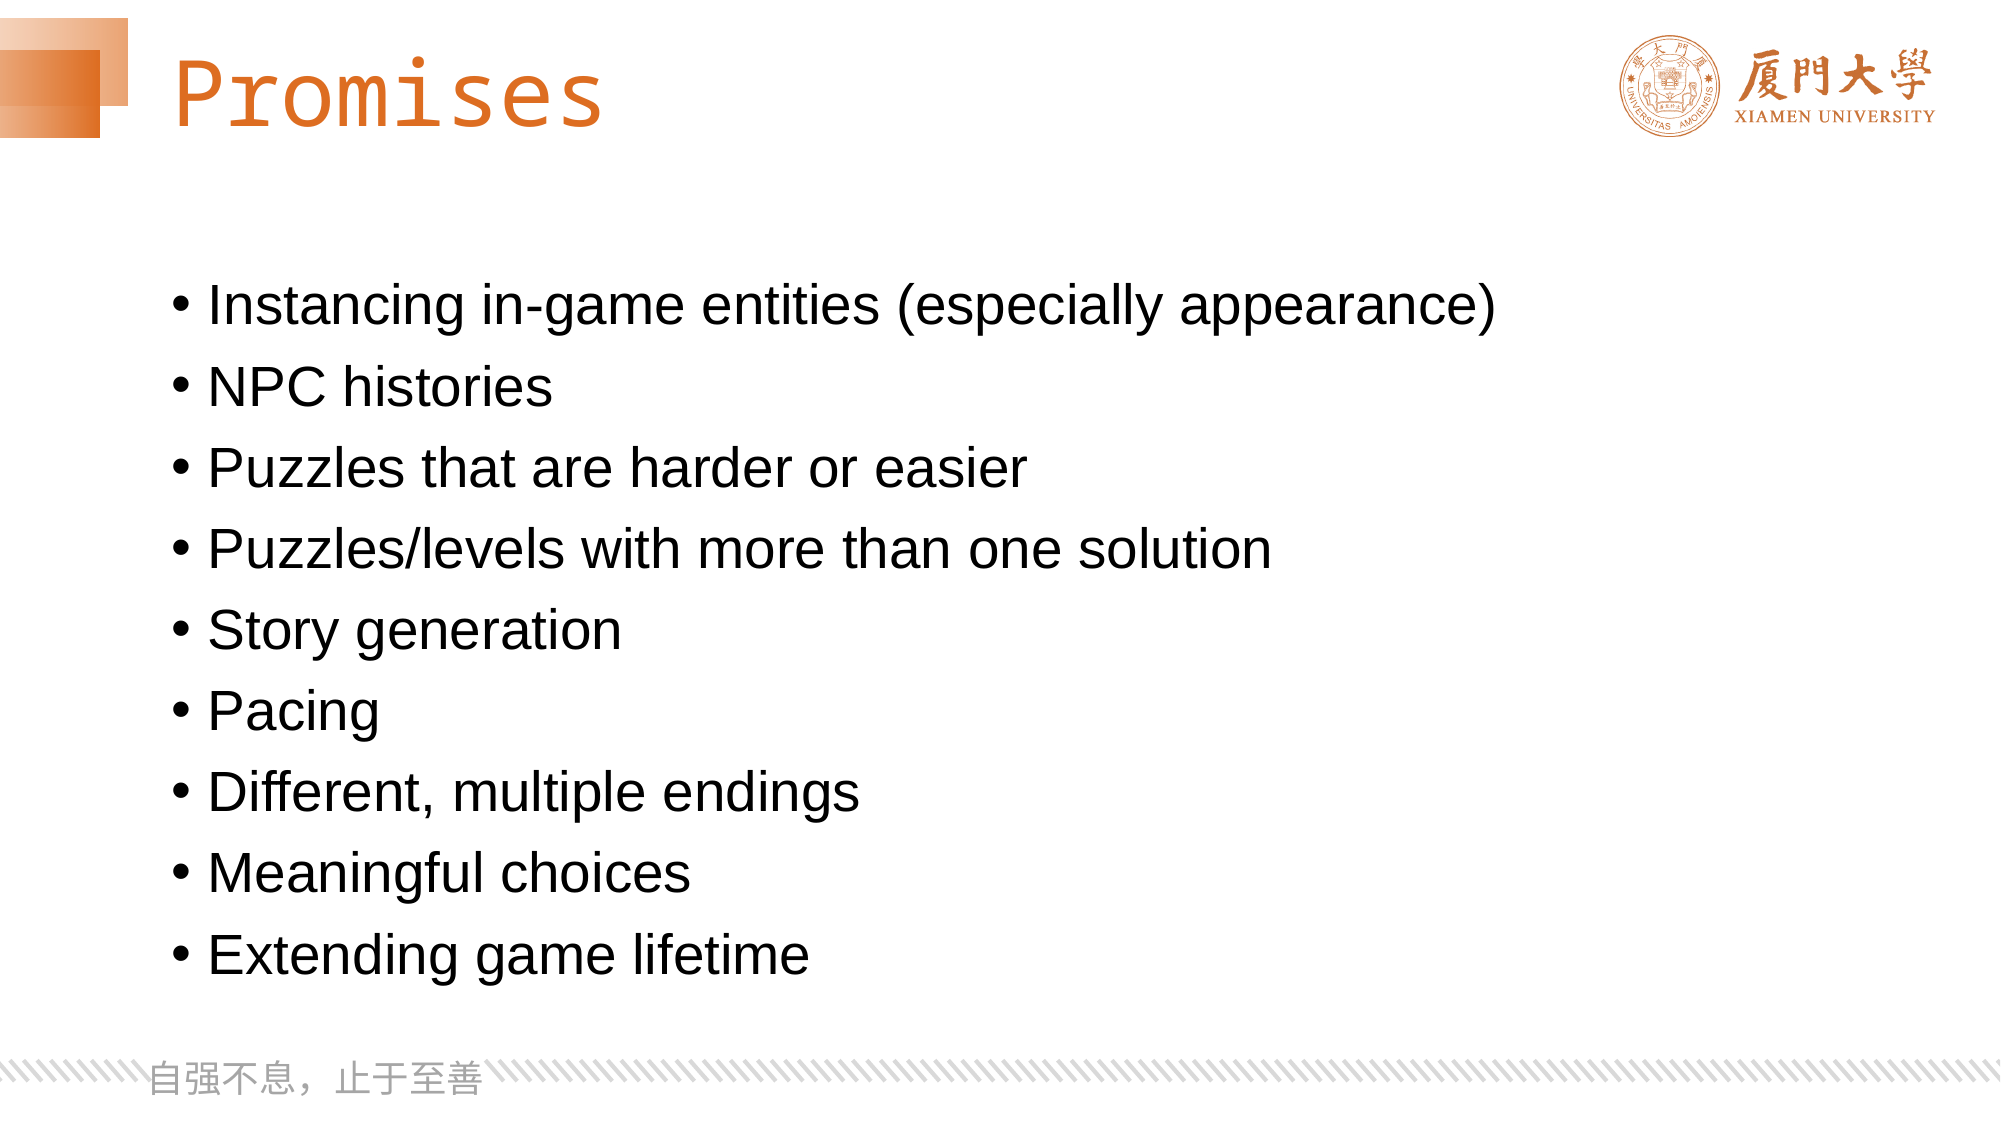

# Promises
Instancing in-game entities (especially appearance)
NPC histories
Puzzles that are harder or easier
Puzzles/levels with more than one solution
Story generation
Pacing
Different, multiple endings
Meaningful choices
Extending game lifetime